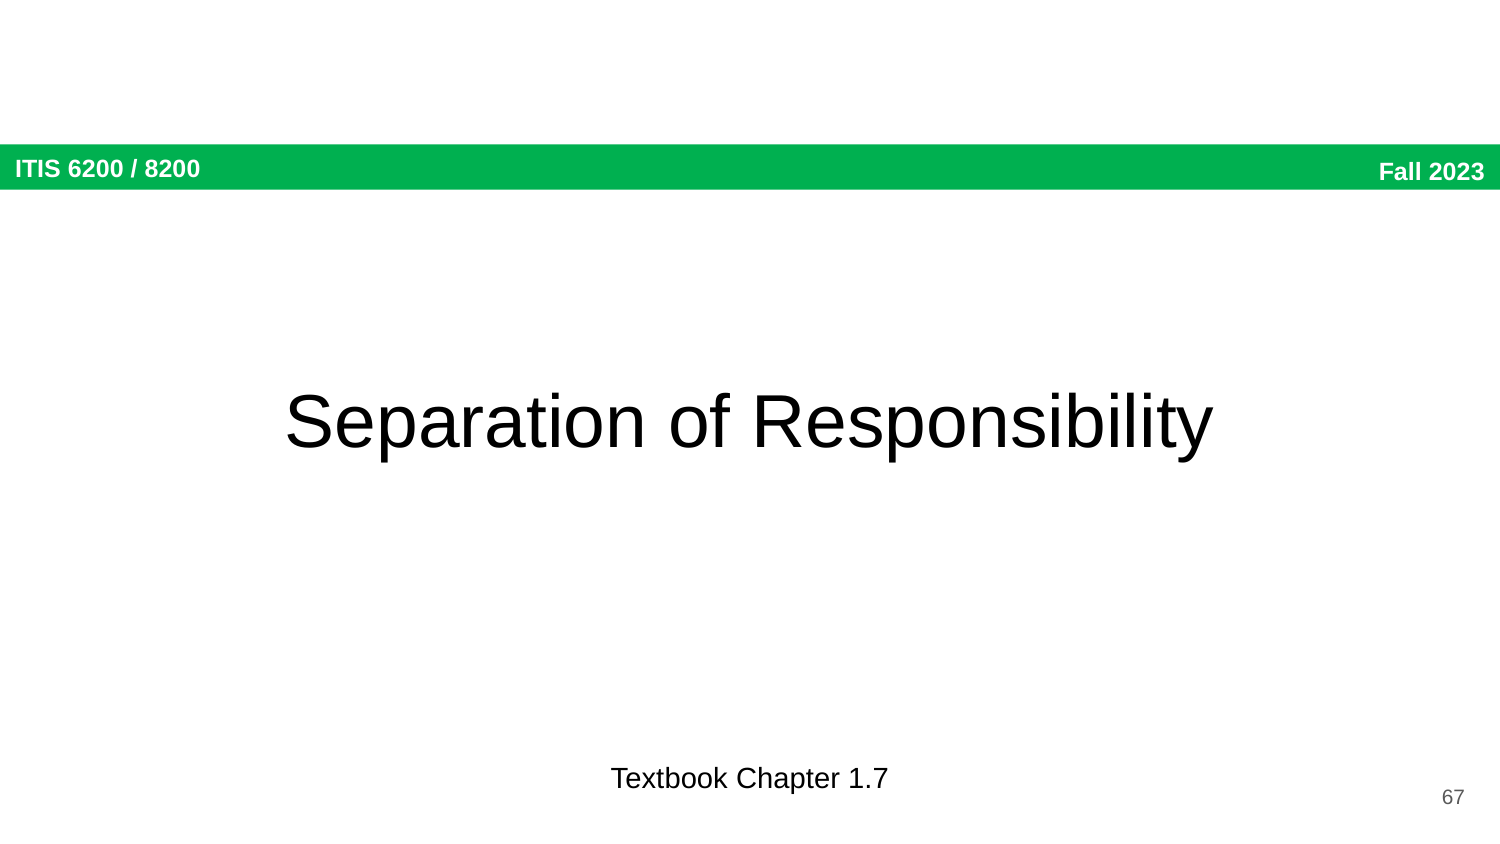

# Separation of Responsibility
Textbook Chapter 1.7
67